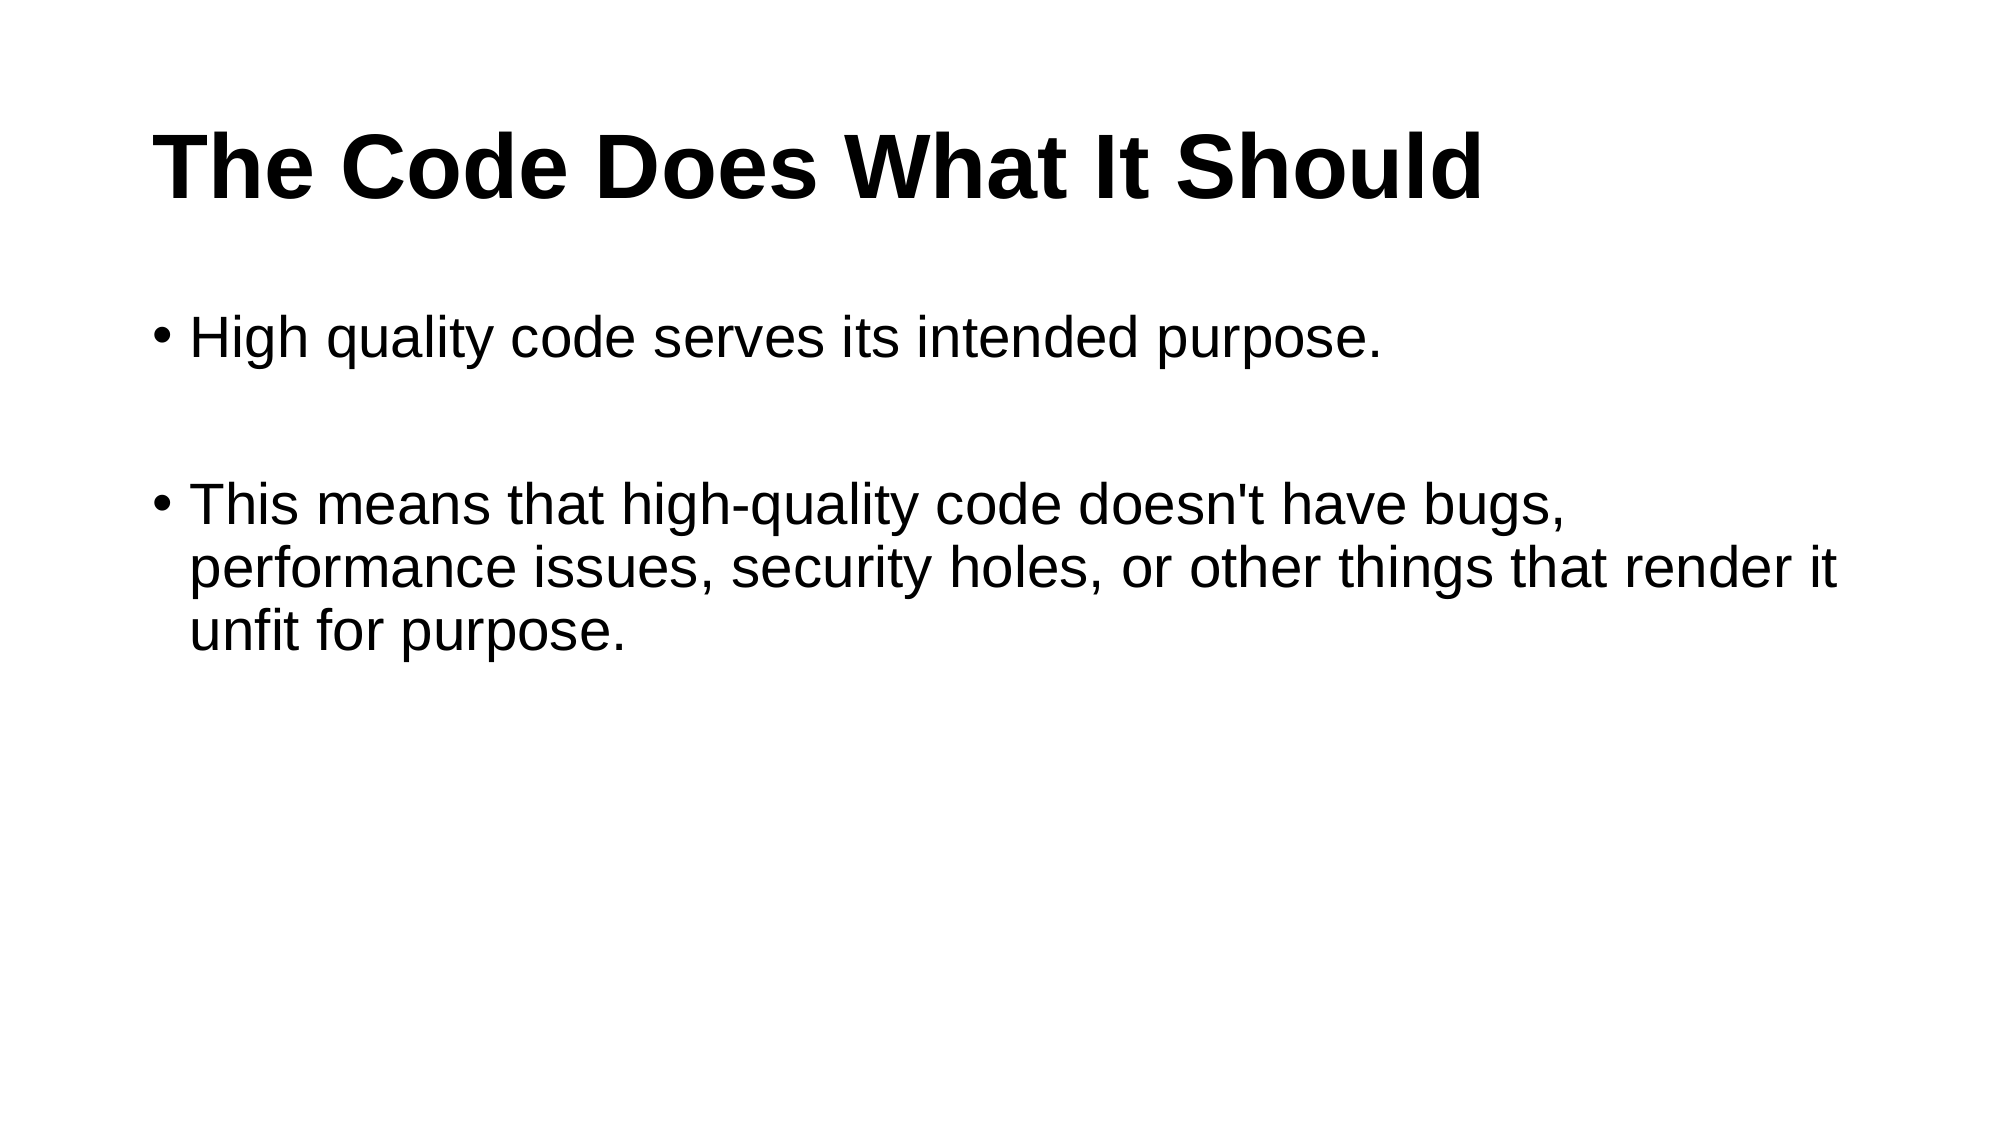

# The Code Does What It Should
High quality code serves its intended purpose.

This means that high-quality code doesn't have bugs, performance issues, security holes, or other things that render it unfit for purpose.